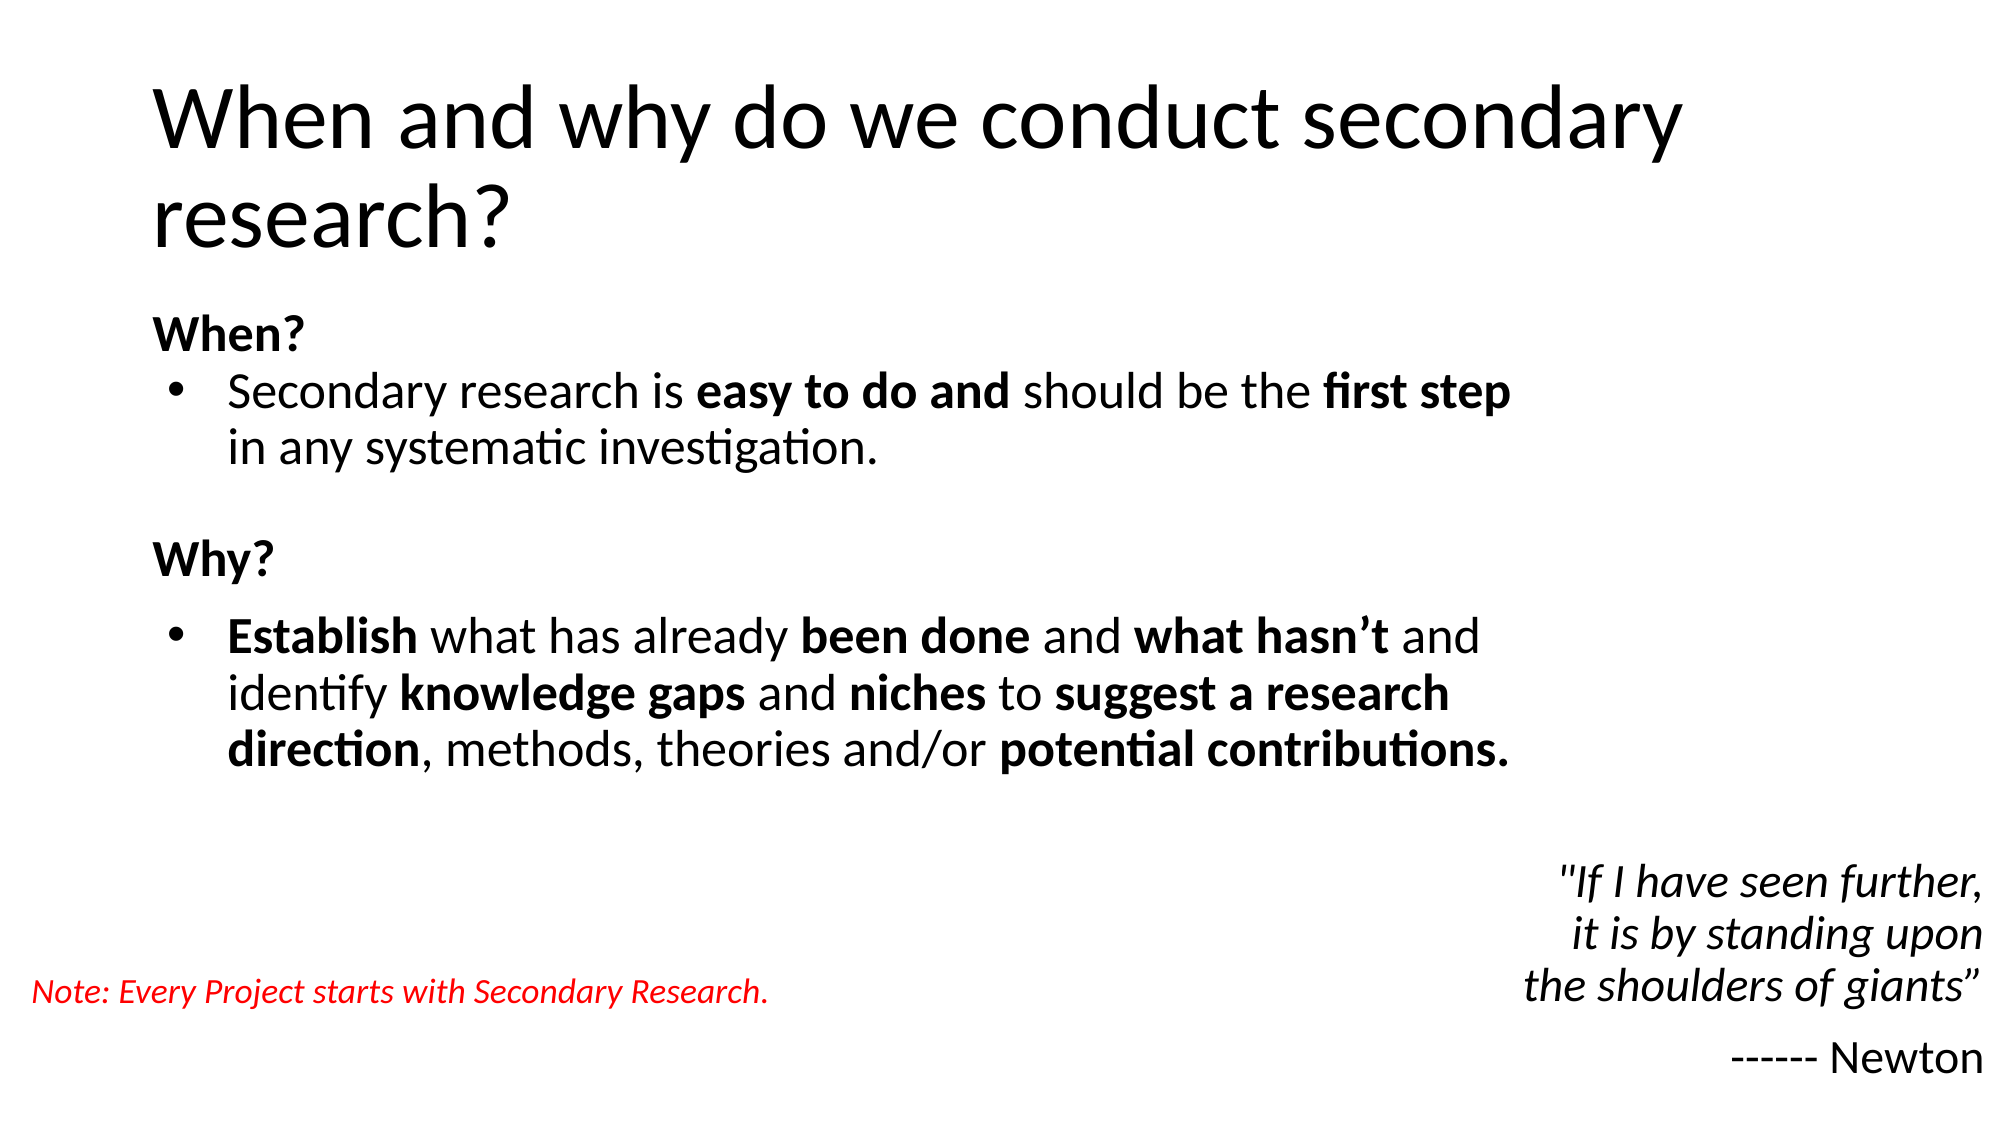

# When and why do we conduct secondary research?
When?
Secondary research is easy to do and should be the first step in any systematic investigation.

Why?
Establish what has already been done and what hasn’t and identify knowledge gaps and niches to suggest a research direction, methods, theories and/or potential contributions.
"If I have seen further, it is by standing upon the shoulders of giants”
------ Newton

Note: Every Project starts with Secondary Research.